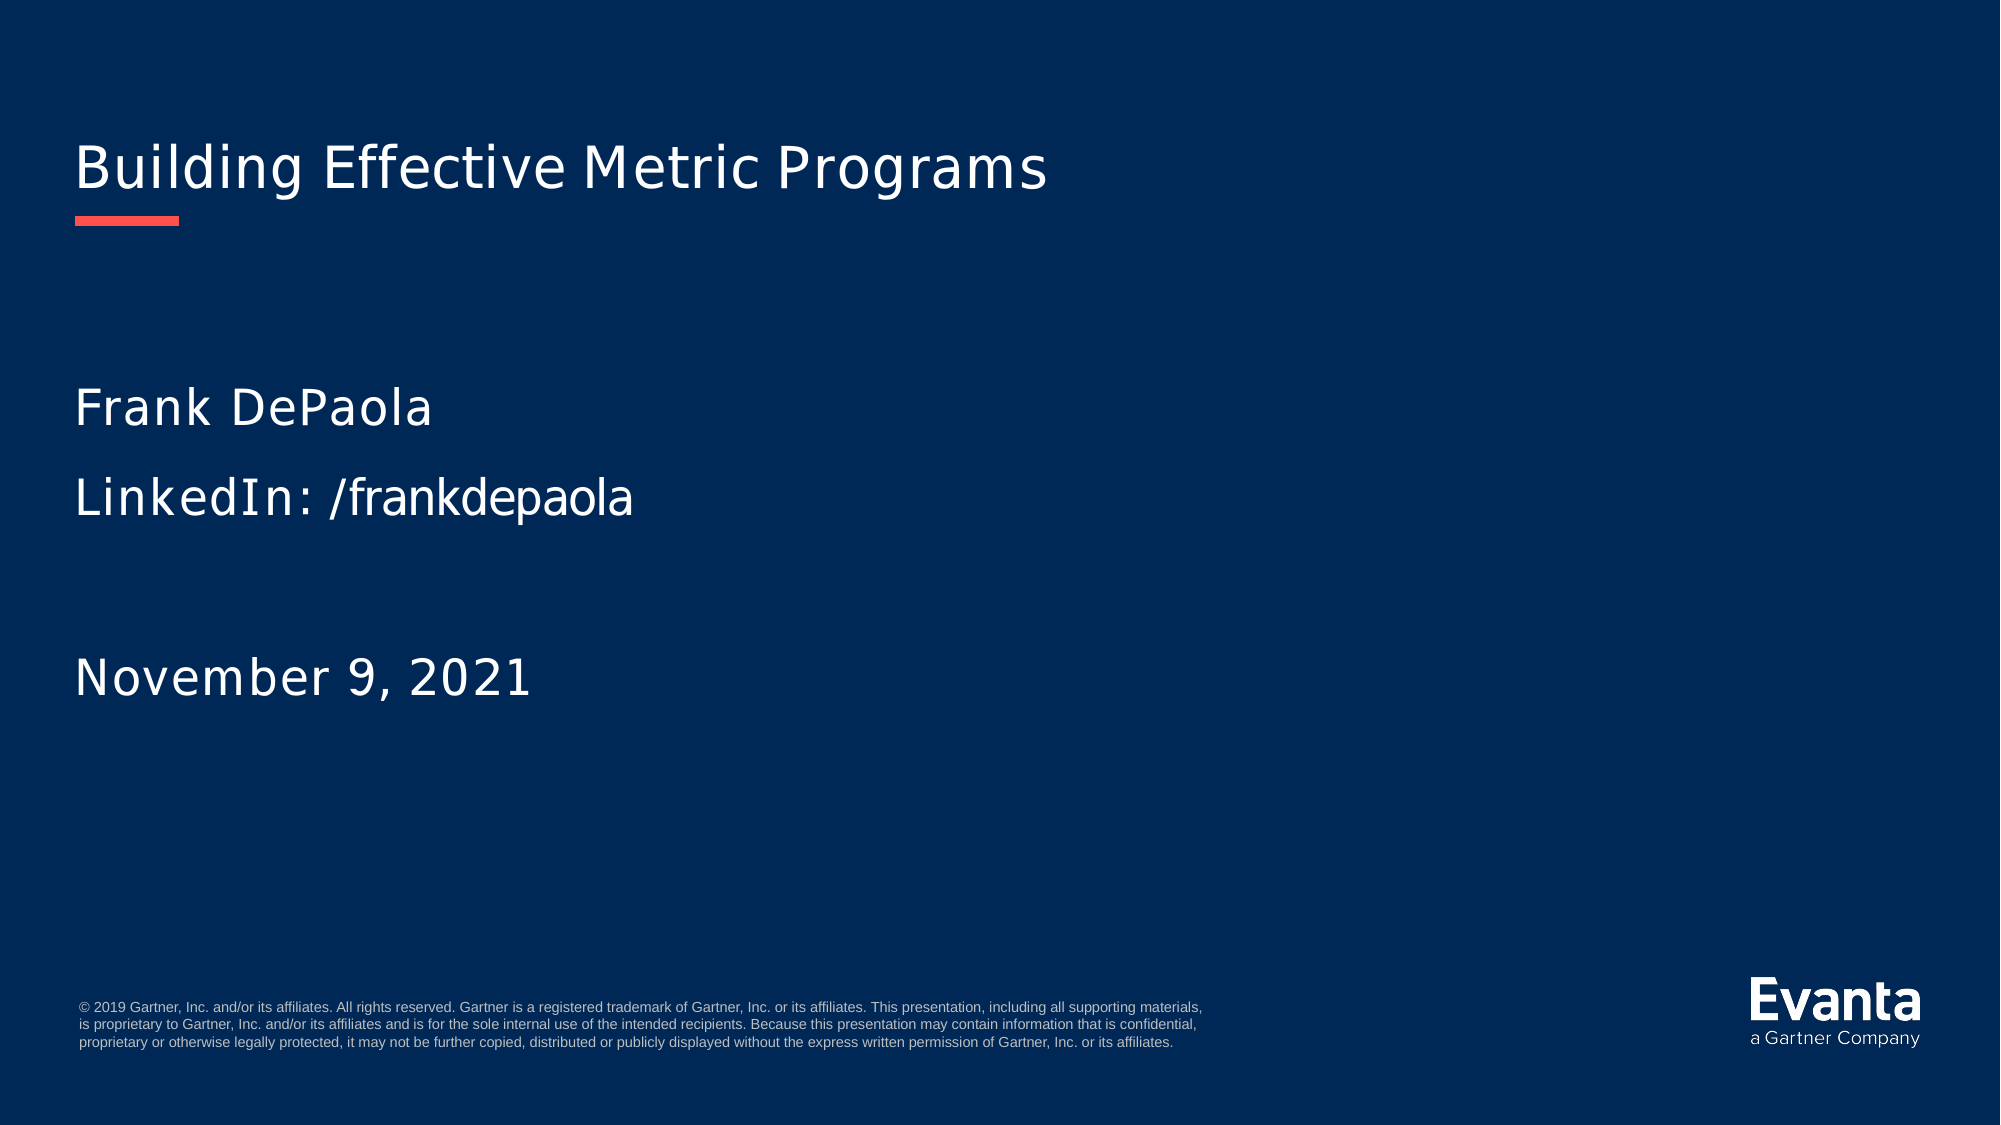

# Building Effective Metric Programs
Frank DePaola
LinkedIn: /frankdepaola

November 9, 2021